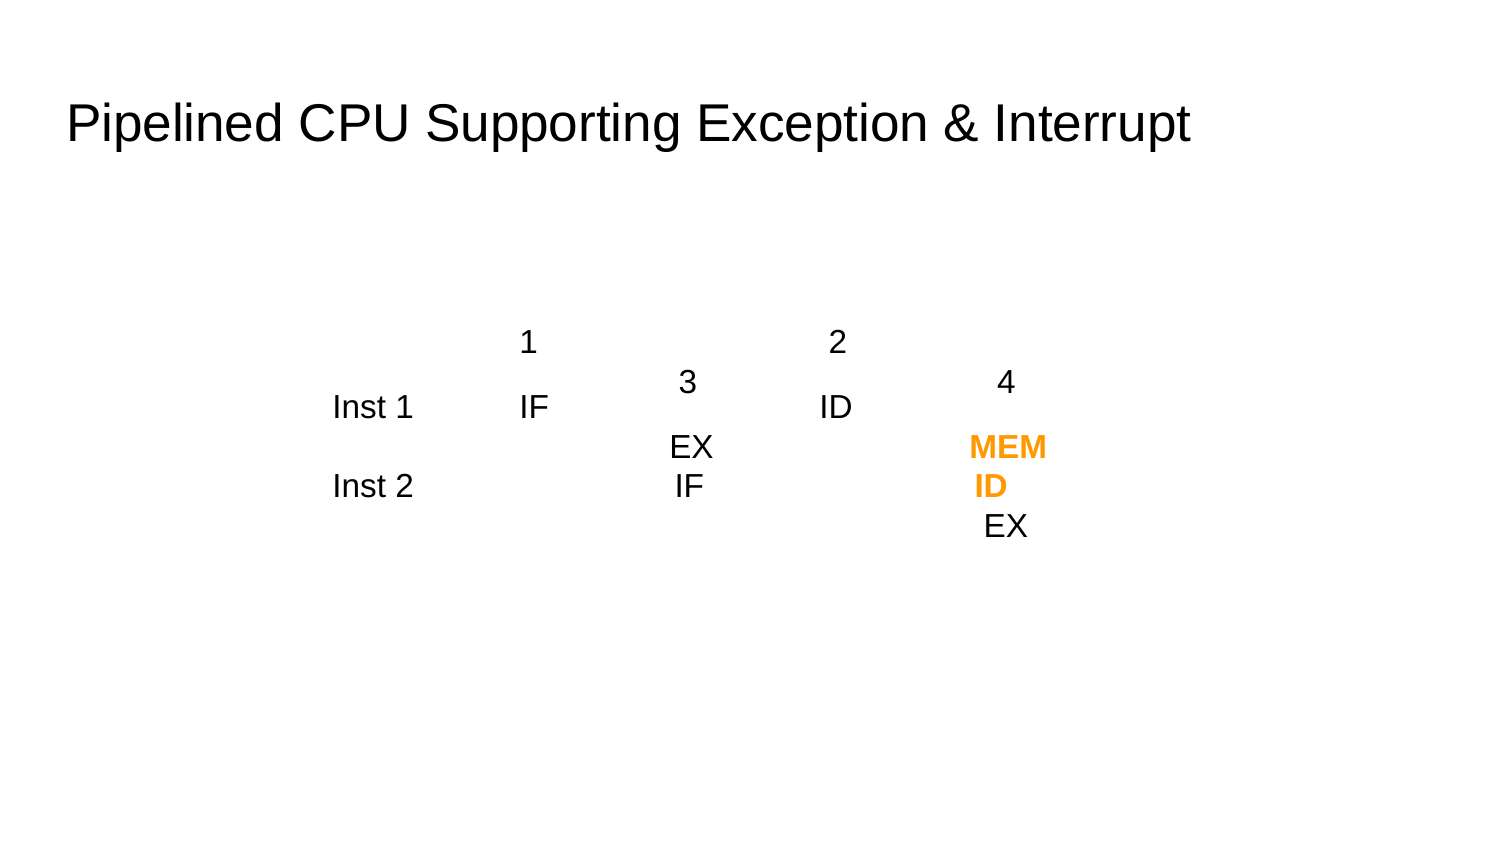

Pipelined CPU Supporting Exception & Interrupt
1		 2		 3		   4
Inst 1
IF		ID		EX		MEM
Inst 2
IF		ID		 EX